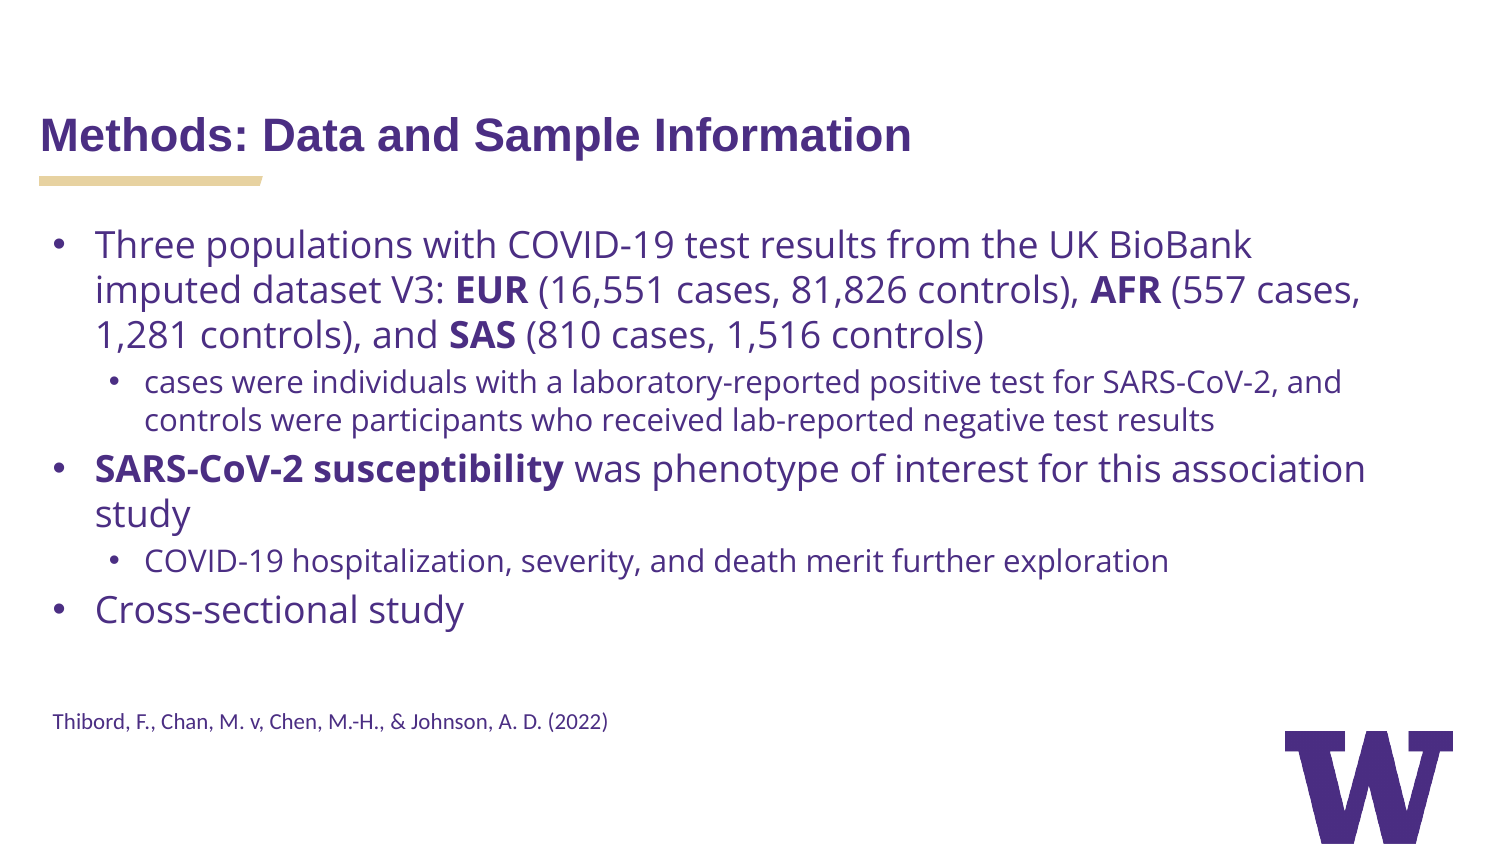

# Methods: Data and Sample Information
Three populations with COVID-19 test results from the UK BioBank imputed dataset V3: EUR (16,551 cases, 81,826 controls), AFR (557 cases, 1,281 controls), and SAS (810 cases, 1,516 controls)
cases were individuals with a laboratory-reported positive test for SARS-CoV-2, and controls were participants who received lab-reported negative test results
SARS-CoV-2 susceptibility was phenotype of interest for this association study
COVID-19 hospitalization, severity, and death merit further exploration
Cross-sectional study

Thibord, F., Chan, M. v, Chen, M.-H., & Johnson, A. D. (2022)